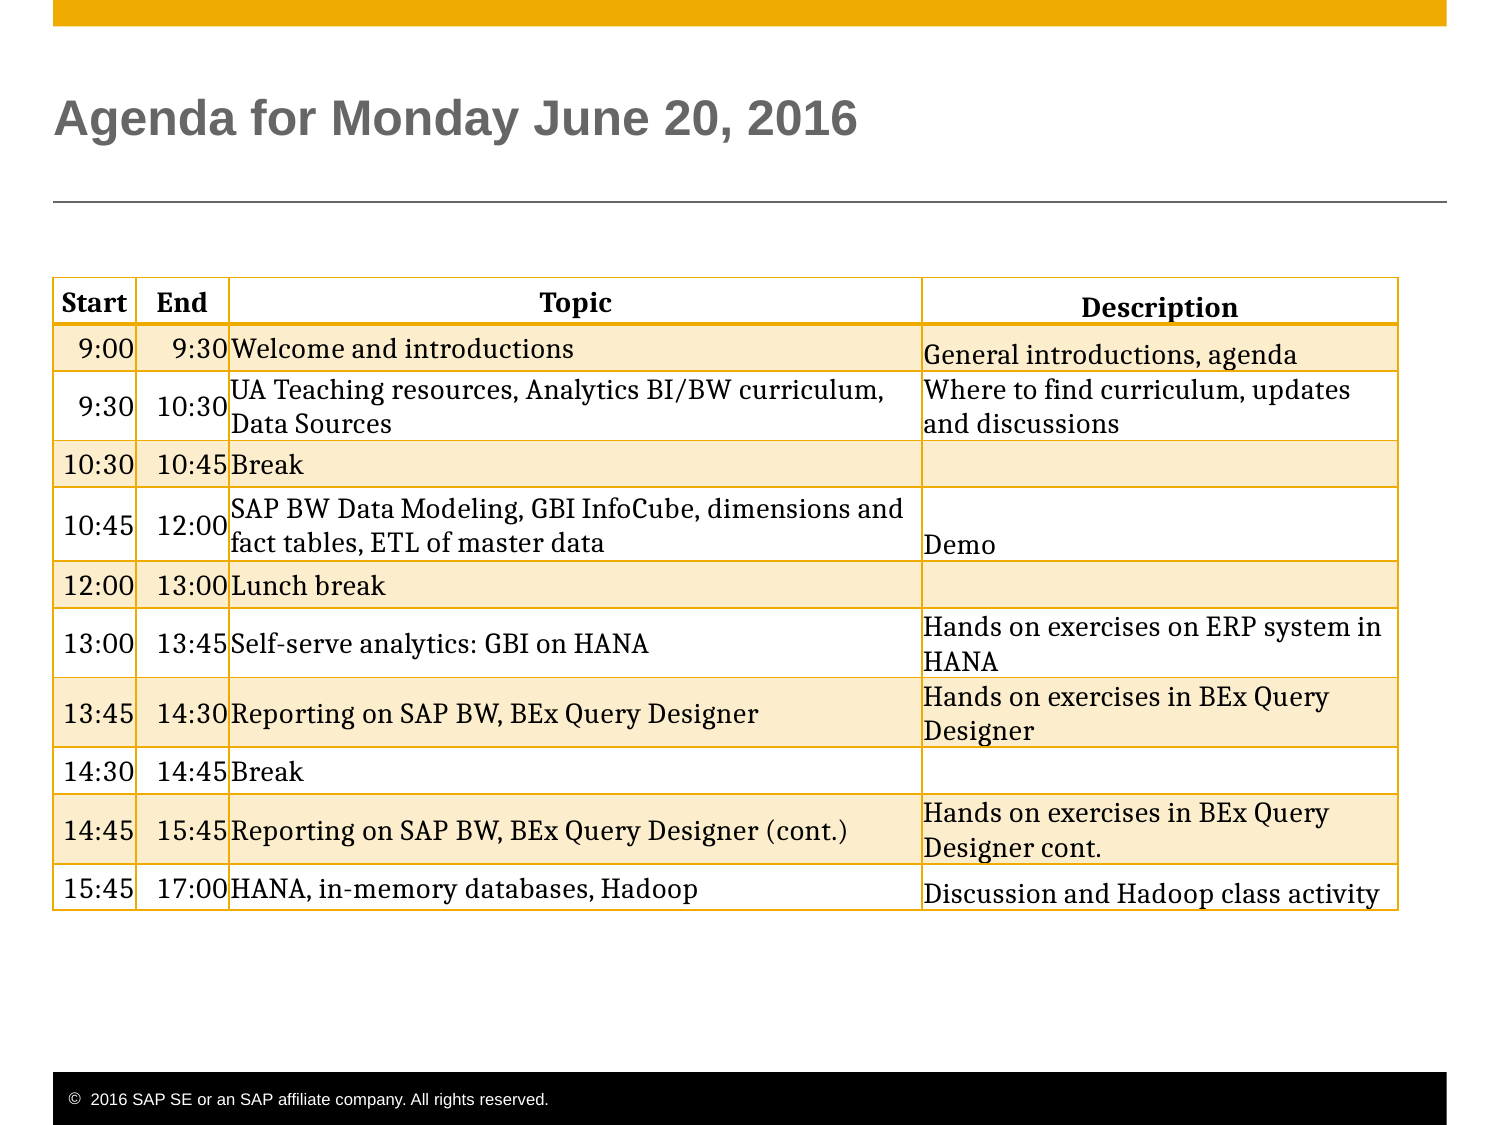

# Agenda for Monday June 20, 2016
| Start | End | Topic | Description |
| --- | --- | --- | --- |
| 9:00 | 9:30 | Welcome and introductions | General introductions, agenda |
| 9:30 | 10:30 | UA Teaching resources, Analytics BI/BW curriculum, Data Sources | Where to find curriculum, updates and discussions |
| 10:30 | 10:45 | Break |  |
| 10:45 | 12:00 | SAP BW Data Modeling, GBI InfoCube, dimensions and fact tables, ETL of master data | Demo |
| 12:00 | 13:00 | Lunch break |  |
| 13:00 | 13:45 | Self-serve analytics: GBI on HANA | Hands on exercises on ERP system in HANA |
| 13:45 | 14:30 | Reporting on SAP BW, BEx Query Designer | Hands on exercises in BEx Query Designer |
| 14:30 | 14:45 | Break |  |
| 14:45 | 15:45 | Reporting on SAP BW, BEx Query Designer (cont.) | Hands on exercises in BEx Query Designer cont. |
| 15:45 | 17:00 | HANA, in-memory databases, Hadoop | Discussion and Hadoop class activity |